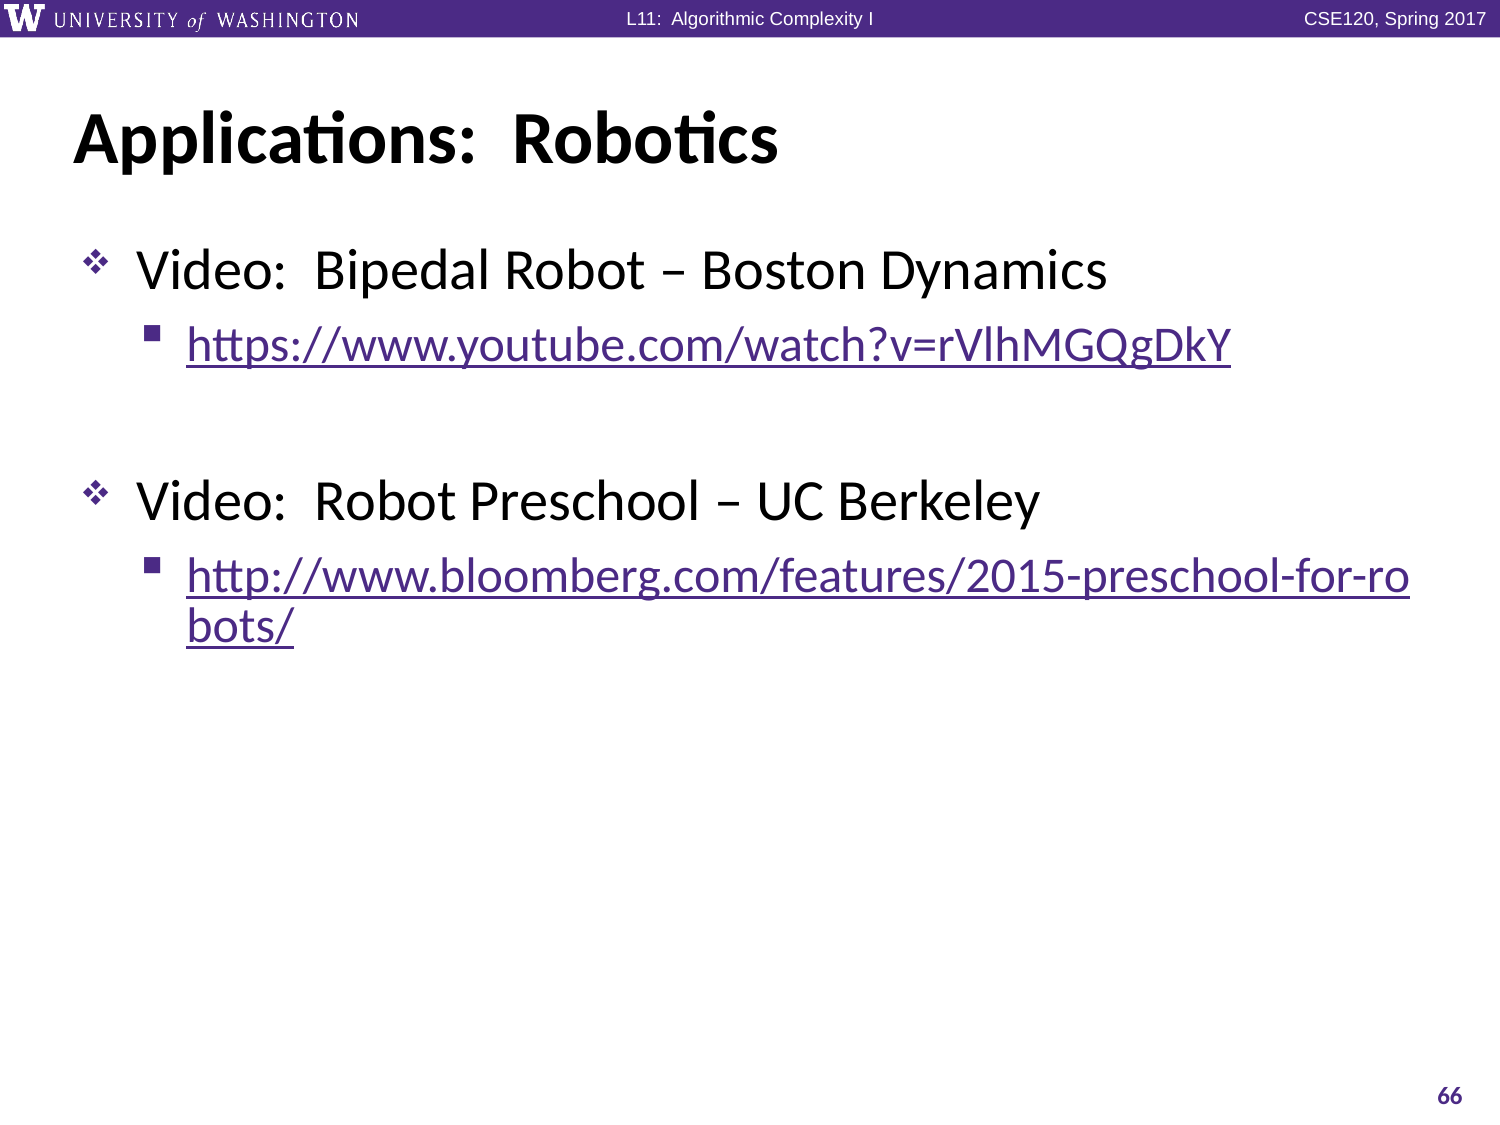

# Applications:  Robotics
Video:  Bipedal Robot – Boston Dynamics
https://www.youtube.com/watch?v=rVlhMGQgDkY

Video:  Robot Preschool – UC Berkeley
http://www.bloomberg.com/features/2015-preschool-for-robots/

66